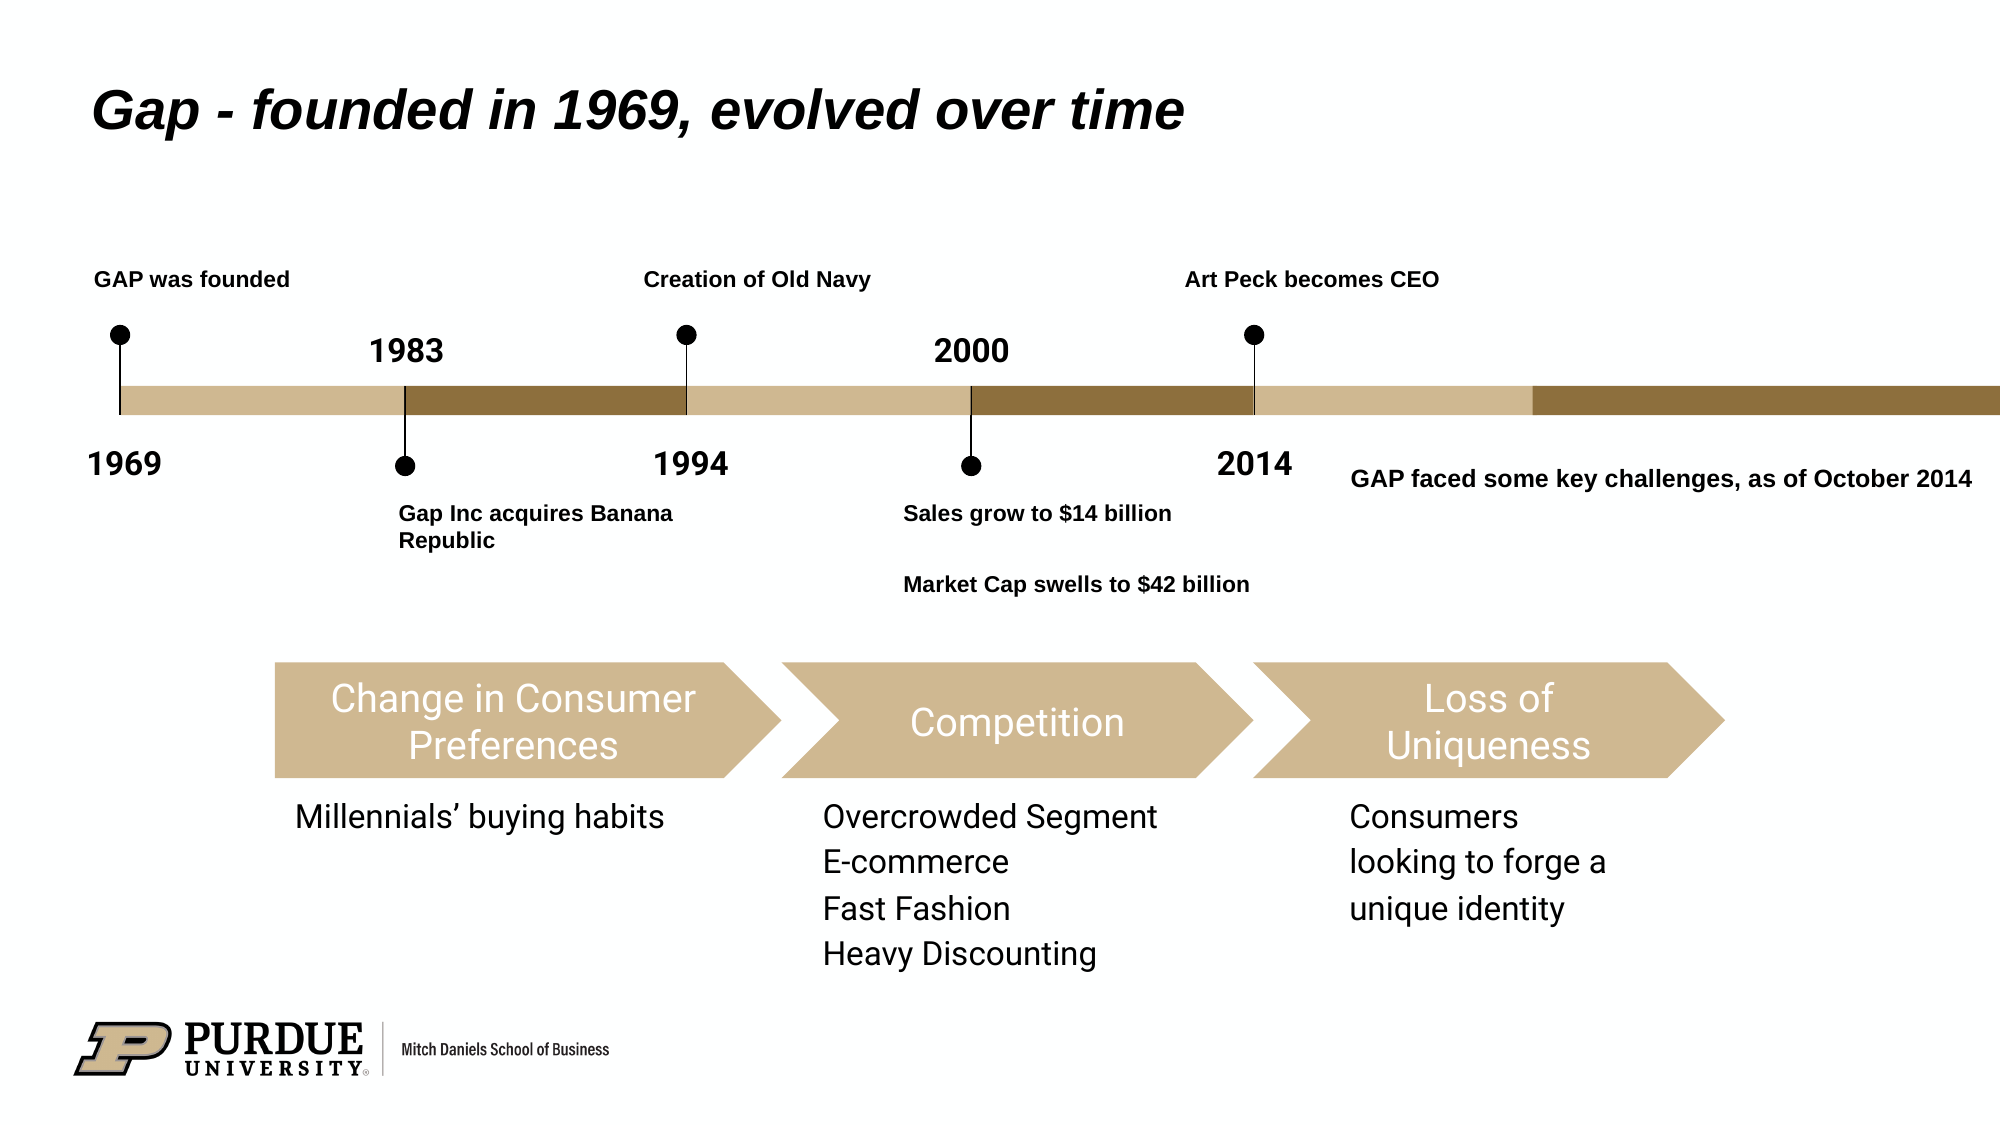

# Gap - founded in 1969, evolved over time
GAP was founded
Creation of Old Navy

Art Peck becomes CEO
1983

Gap Inc acquires Banana Republic
2000

Sales grow to $14 billion
Market Cap swells to $42 billion

1969

1994

2014

GAP faced some key challenges, as of October 2014
Competition
Overcrowded Segment
E-commerce
Fast Fashion
Heavy Discounting
Loss of Uniqueness
Consumers looking to forge a unique identity
Change in Consumer Preferences
Millennials’ buying habits